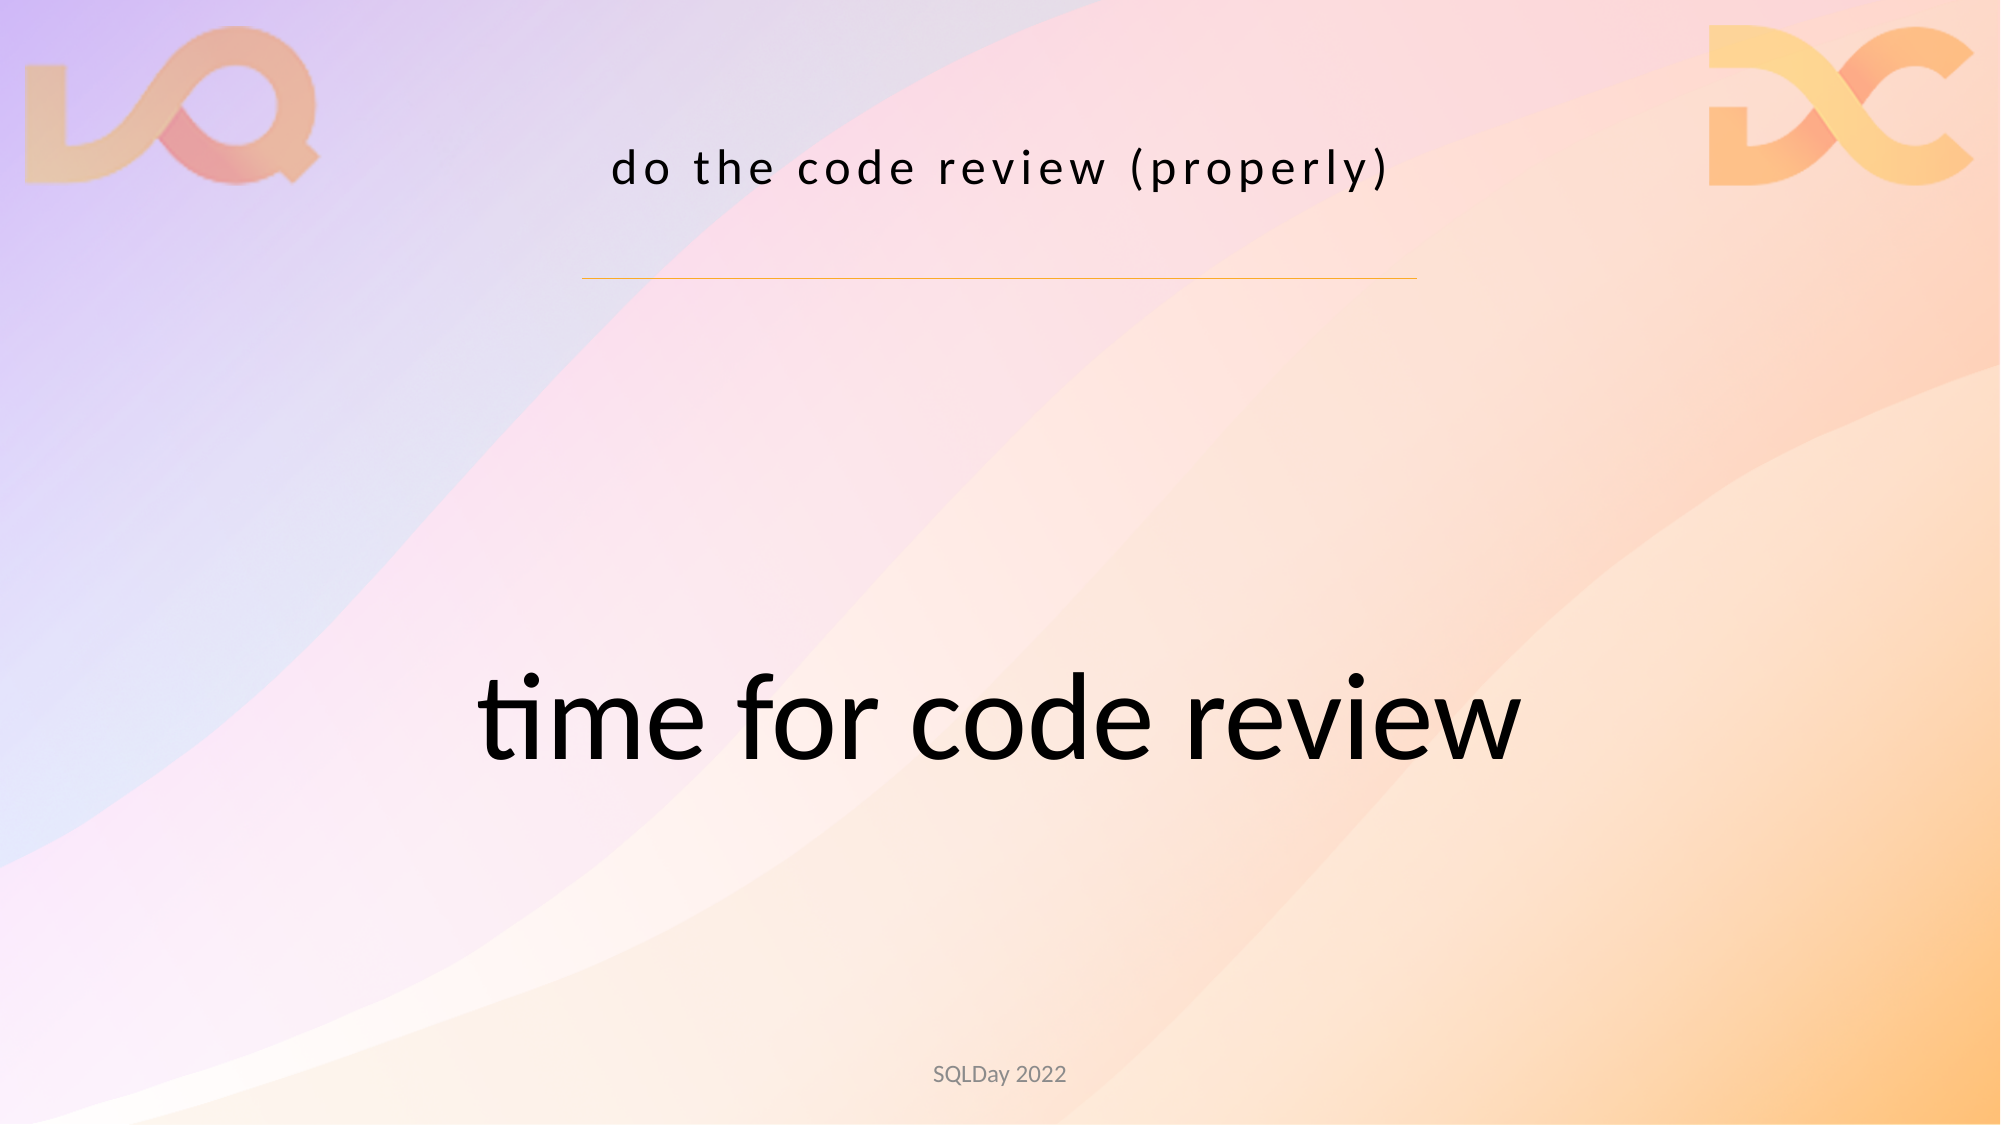

# do the code review (properly)
time for code review
SQLDay 2022